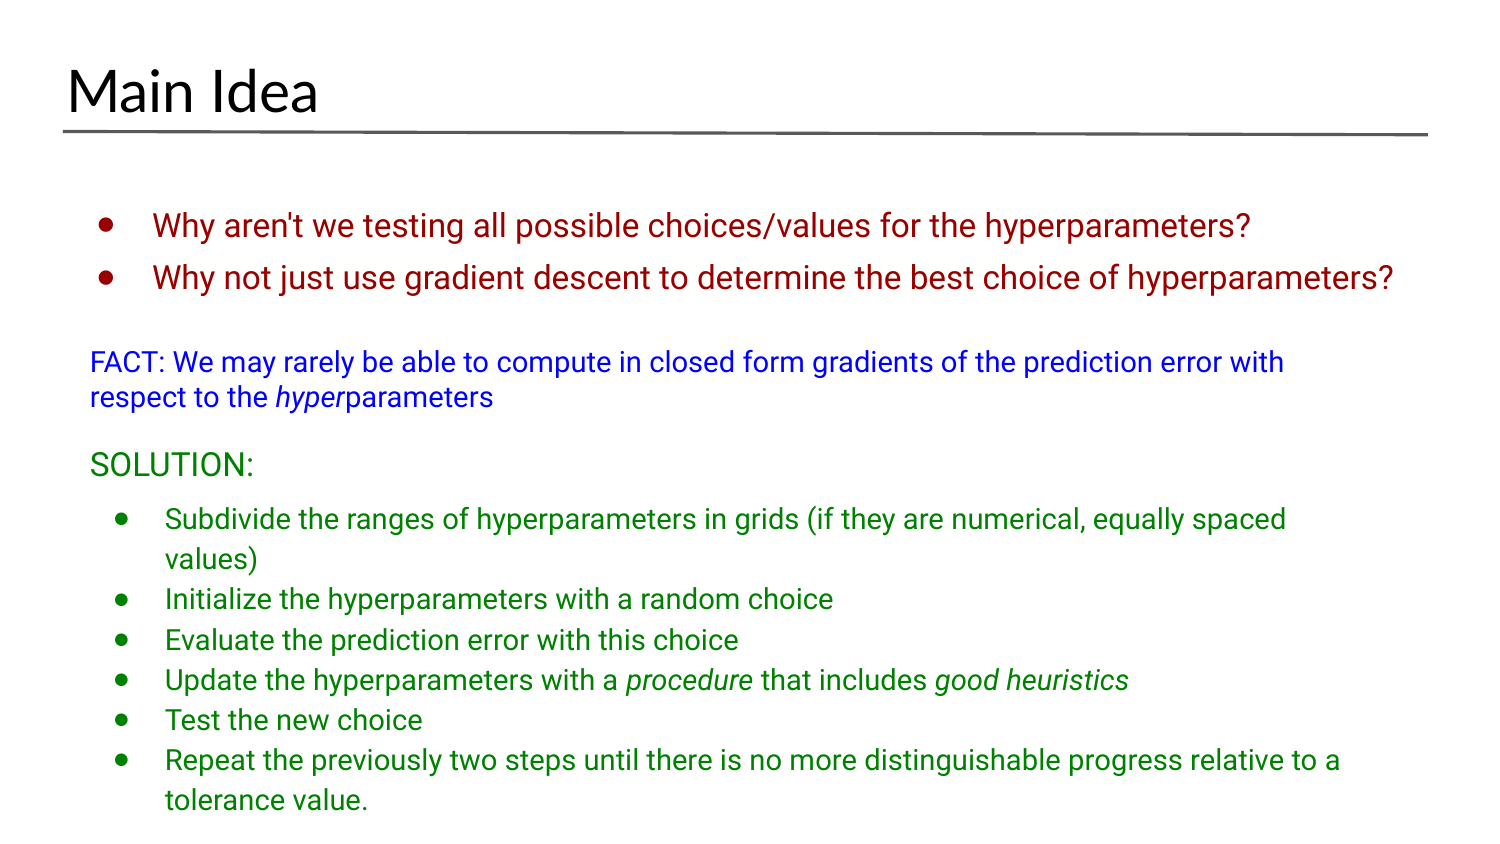

# Main Idea
Why aren't we testing all possible choices/values for the hyperparameters?
Why not just use gradient descent to determine the best choice of hyperparameters?
FACT: We may rarely be able to compute in closed form gradients of the prediction error with respect to the hyperparameters
SOLUTION:
Subdivide the ranges of hyperparameters in grids (if they are numerical, equally spaced values)
Initialize the hyperparameters with a random choice
Evaluate the prediction error with this choice
Update the hyperparameters with a procedure that includes good heuristics
Test the new choice
Repeat the previously two steps until there is no more distinguishable progress relative to a tolerance value.